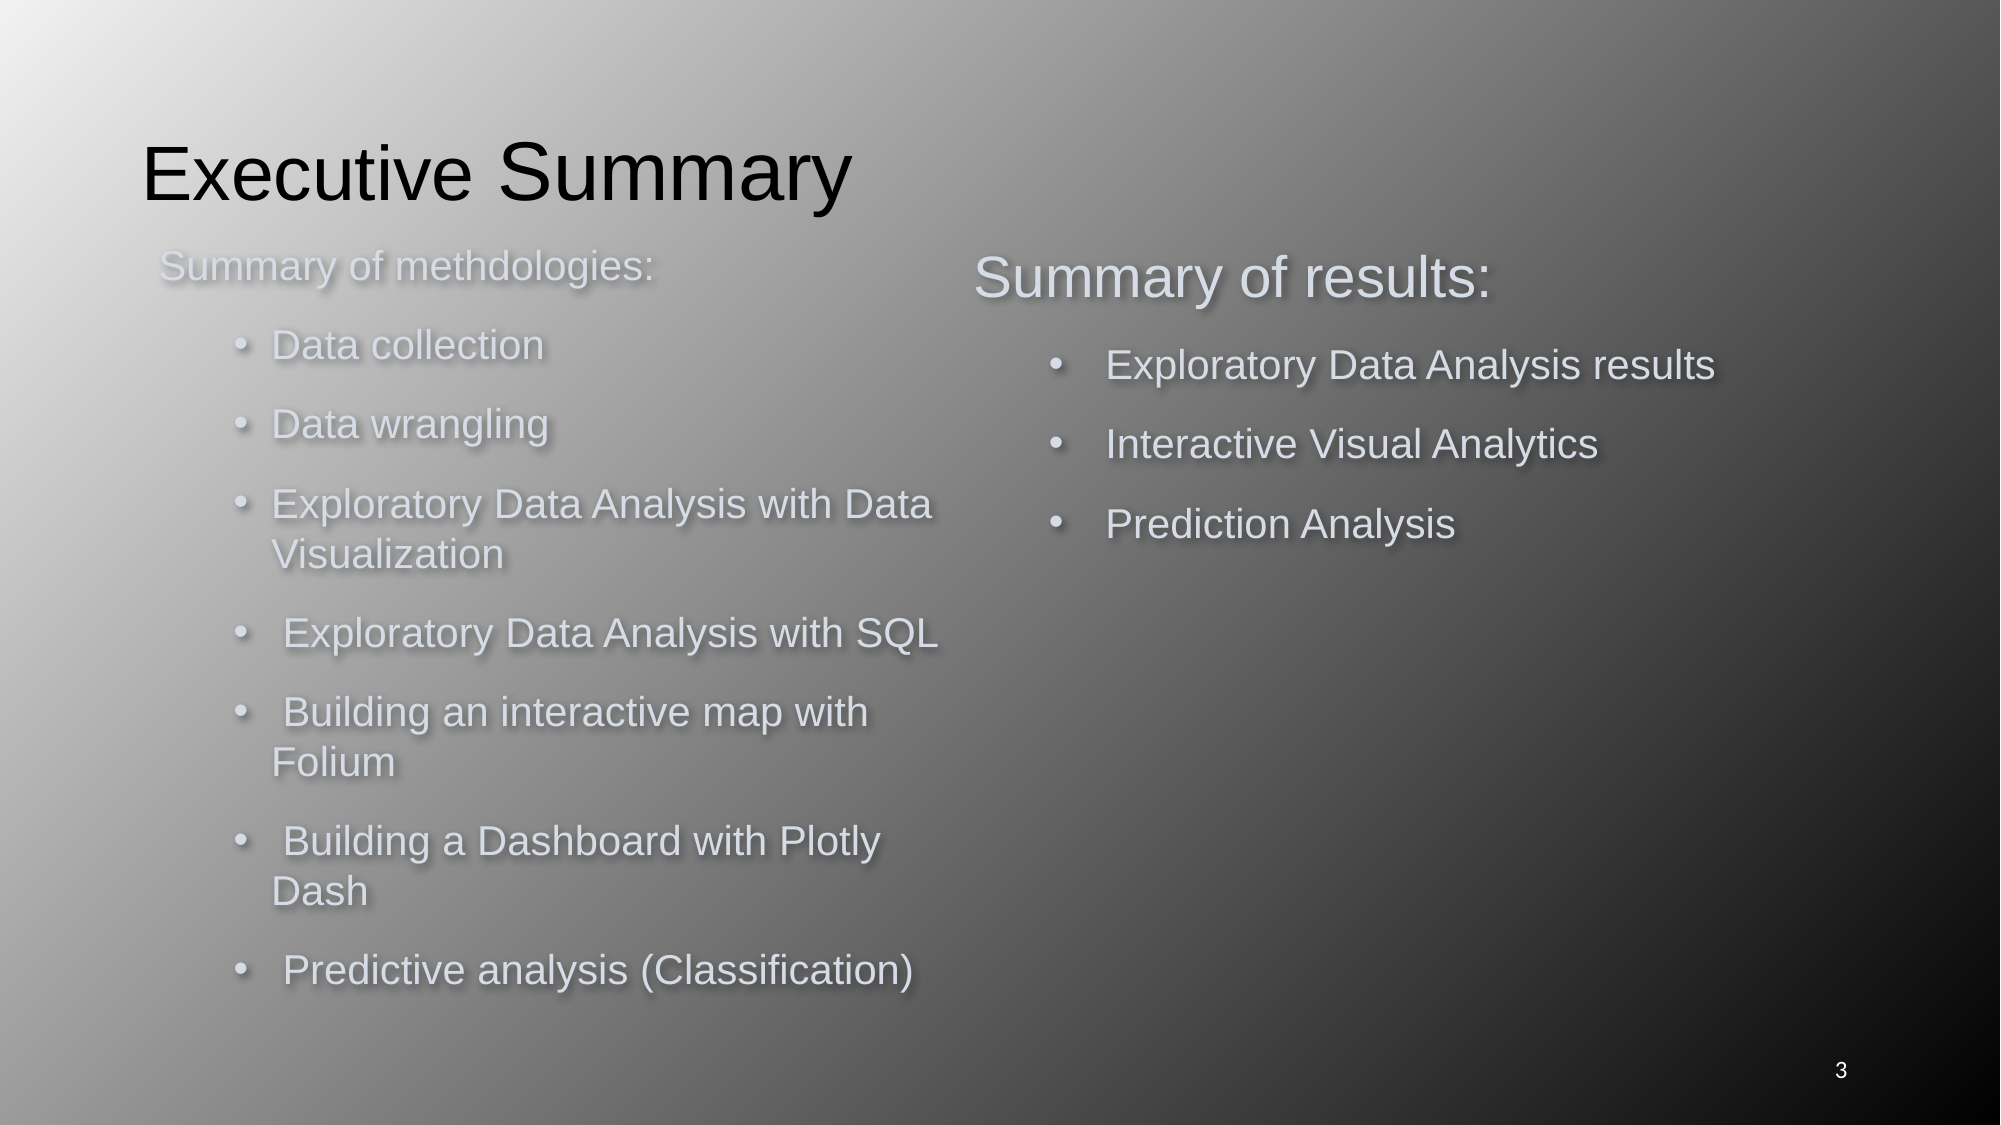

Executive Summary
Summary of methdologies:
Data collection
Data wrangling
Exploratory Data Analysis with Data Visualization
 Exploratory Data Analysis with SQL
 Building an interactive map with Folium
 Building a Dashboard with Plotly Dash
 Predictive analysis (Classification)
Summary of results:
Exploratory Data Analysis results
Interactive Visual Analytics
Prediction Analysis

3